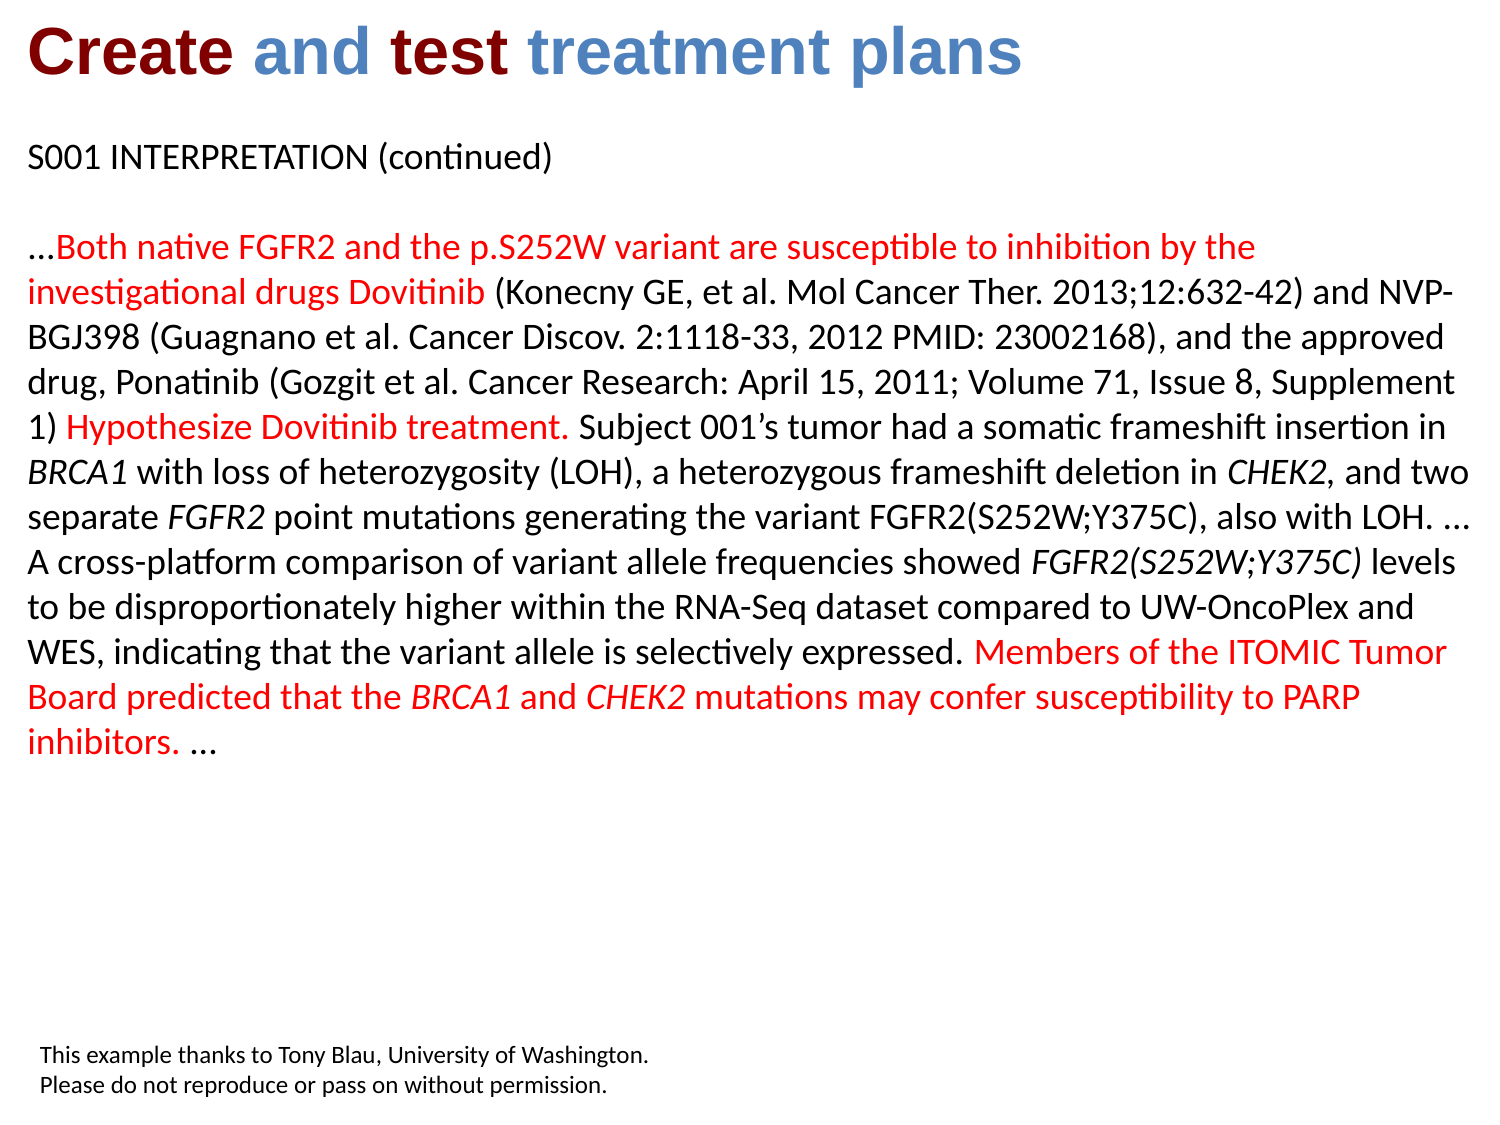

Create and test treatment plans

S001 INTERPRETATION (continued)

...Both native FGFR2 and the p.S252W variant are susceptible to inhibition by the investigational drugs Dovitinib (Konecny GE, et al. Mol Cancer Ther. 2013;12:632-42) and NVP-BGJ398 (Guagnano et al. Cancer Discov. 2:1118-33, 2012 PMID: 23002168), and the approved drug, Ponatinib (Gozgit et al. Cancer Research: April 15, 2011; Volume 71, Issue 8, Supplement 1) Hypothesize Dovitinib treatment. Subject 001’s tumor had a somatic frameshift insertion in BRCA1 with loss of heterozygosity (LOH), a heterozygous frameshift deletion in CHEK2, and two separate FGFR2 point mutations generating the variant FGFR2(S252W;Y375C), also with LOH. ... A cross-platform comparison of variant allele frequencies showed FGFR2(S252W;Y375C) levels to be disproportionately higher within the RNA-Seq dataset compared to UW-OncoPlex and WES, indicating that the variant allele is selectively expressed. Members of the ITOMIC Tumor Board predicted that the BRCA1 and CHEK2 mutations may confer susceptibility to PARP inhibitors. ...
This example thanks to Tony Blau, University of Washington.
Please do not reproduce or pass on without permission.